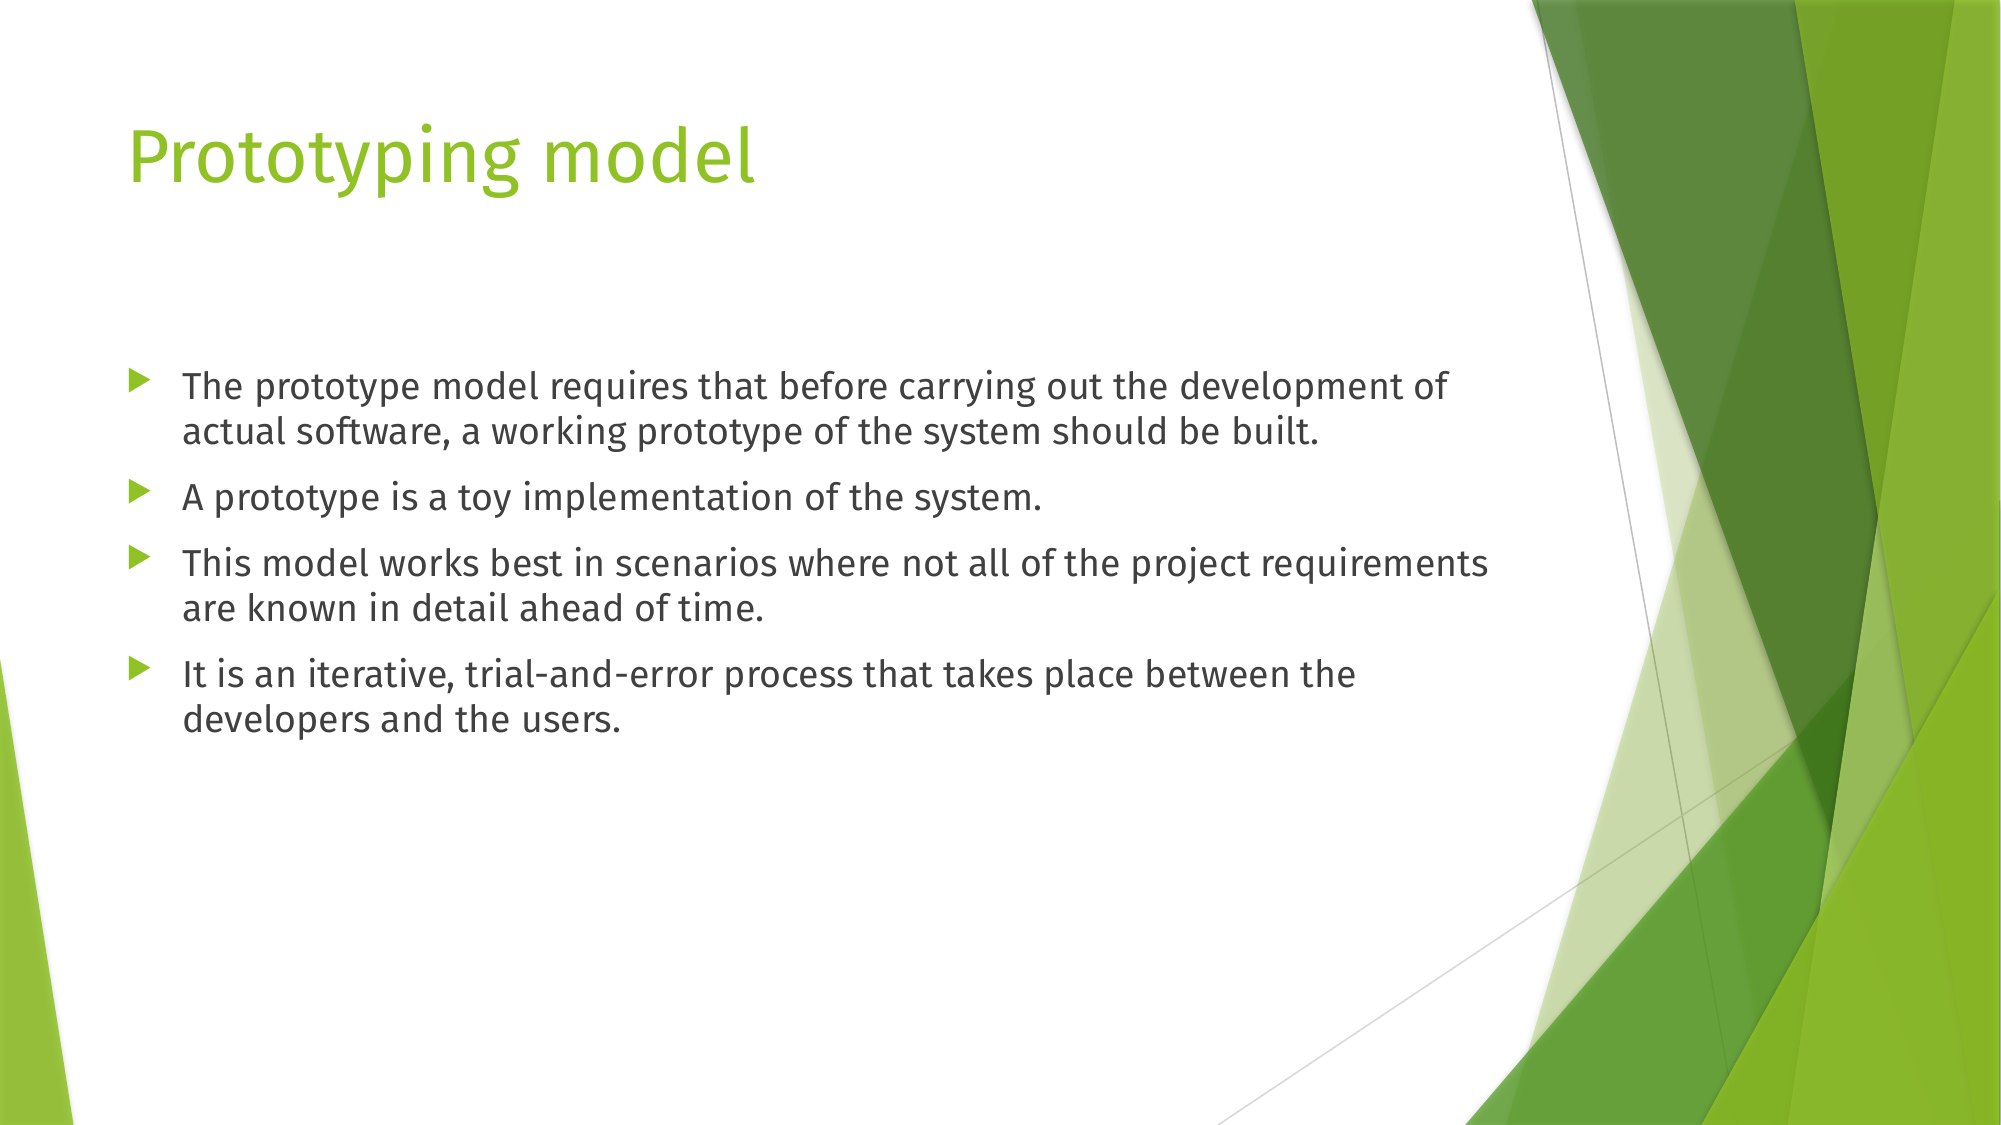

# Prototyping model
The prototype model requires that before carrying out the development of actual software, a working prototype of the system should be built.
A prototype is a toy implementation of the system.
This model works best in scenarios where not all of the project requirements are known in detail ahead of time.
It is an iterative, trial-and-error process that takes place between the developers and the users.